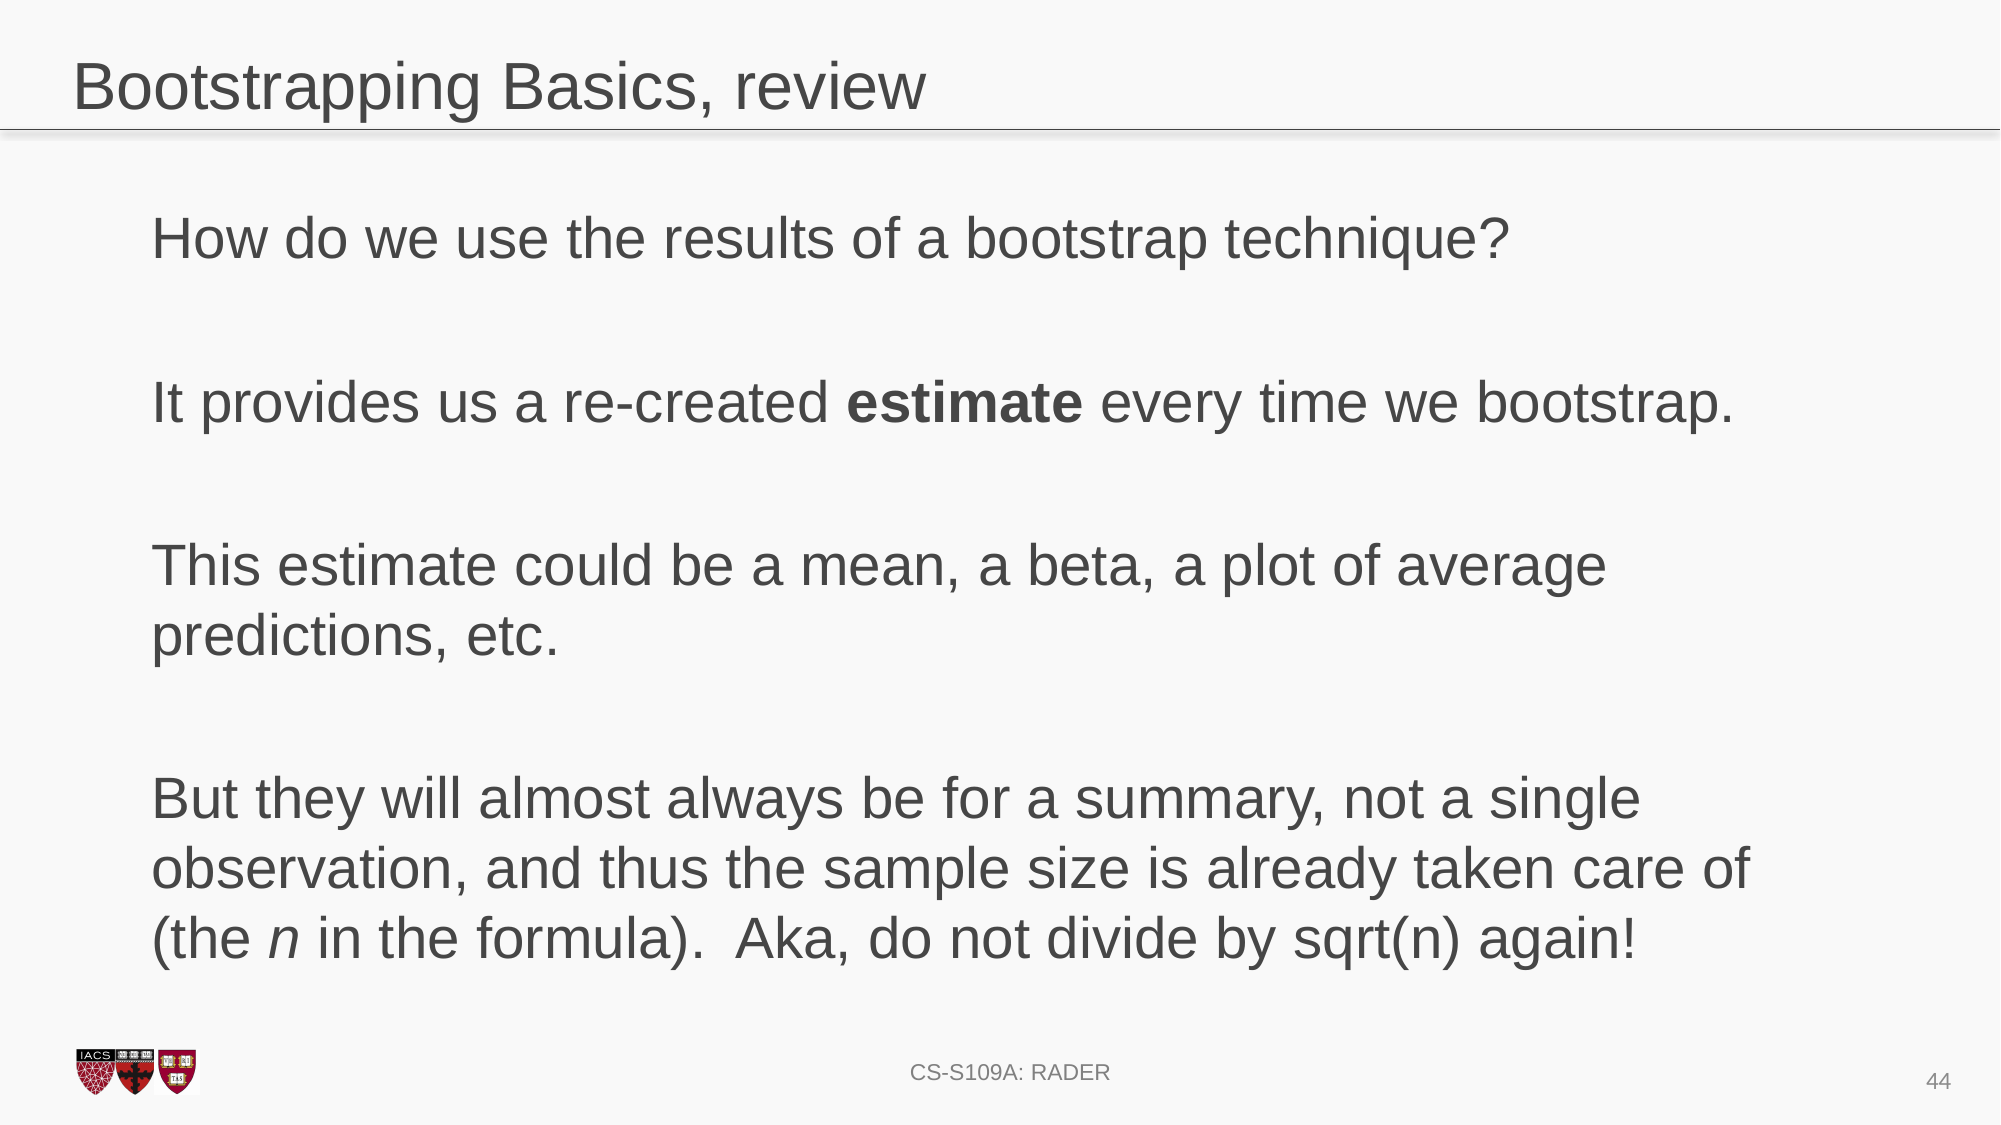

# Bootstrapping Basics, review
How do we use the results of a bootstrap technique?

It provides us a re-created estimate every time we bootstrap.

This estimate could be a mean, a beta, a plot of average predictions, etc.

But they will almost always be for a summary, not a single observation, and thus the sample size is already taken care of (the n in the formula).  Aka, do not divide by sqrt(n) again!
44